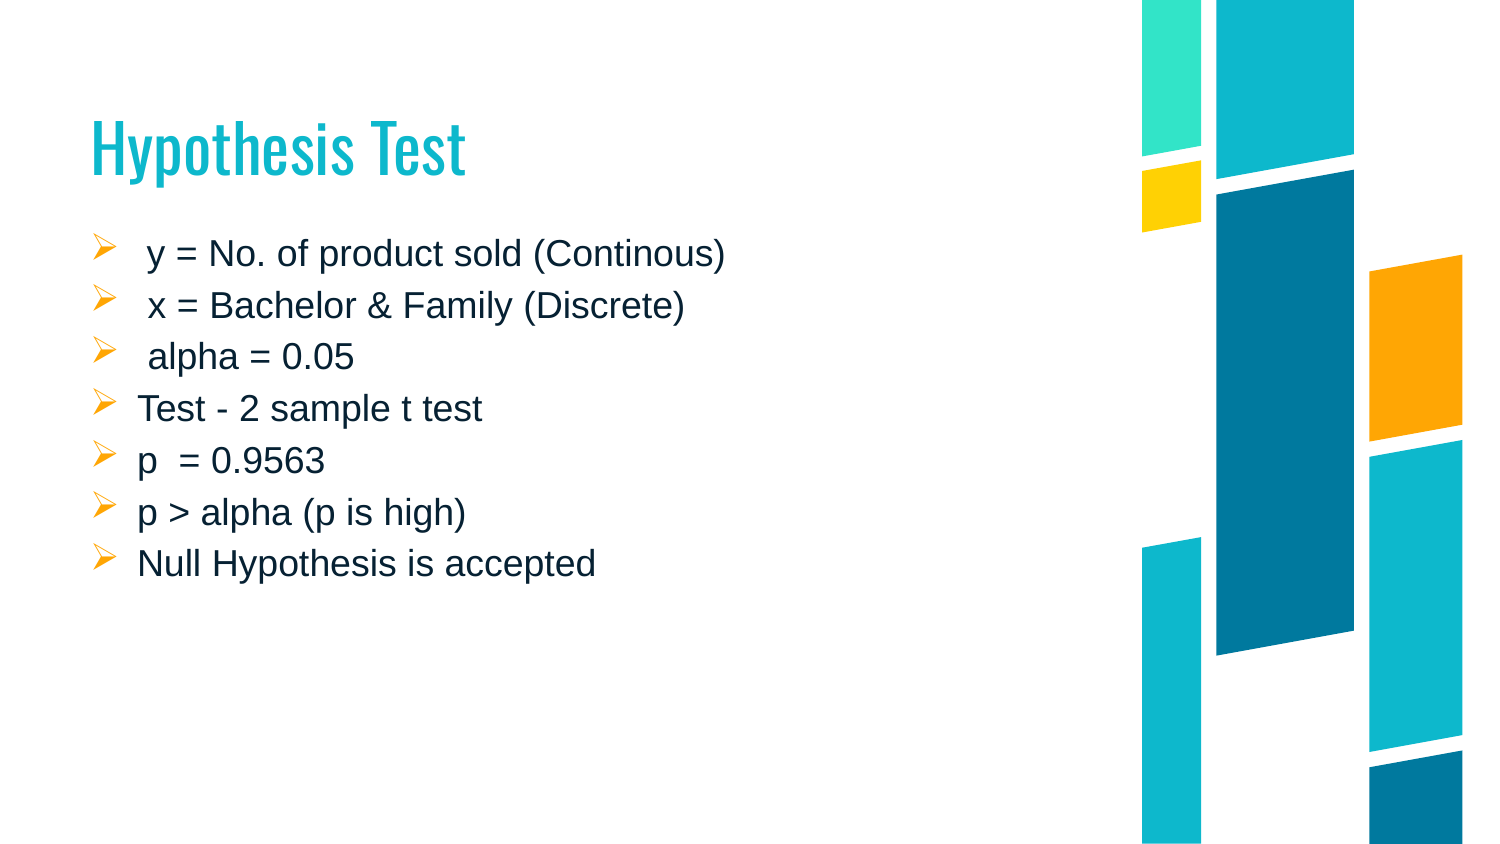

# Hypothesis Test
y = No. of product sold (Continous)
 x = Bachelor & Family (Discrete)
 alpha = 0.05
Test - 2 sample t test
p  = 0.9563
p > alpha (p is high)
Null Hypothesis is accepted

6